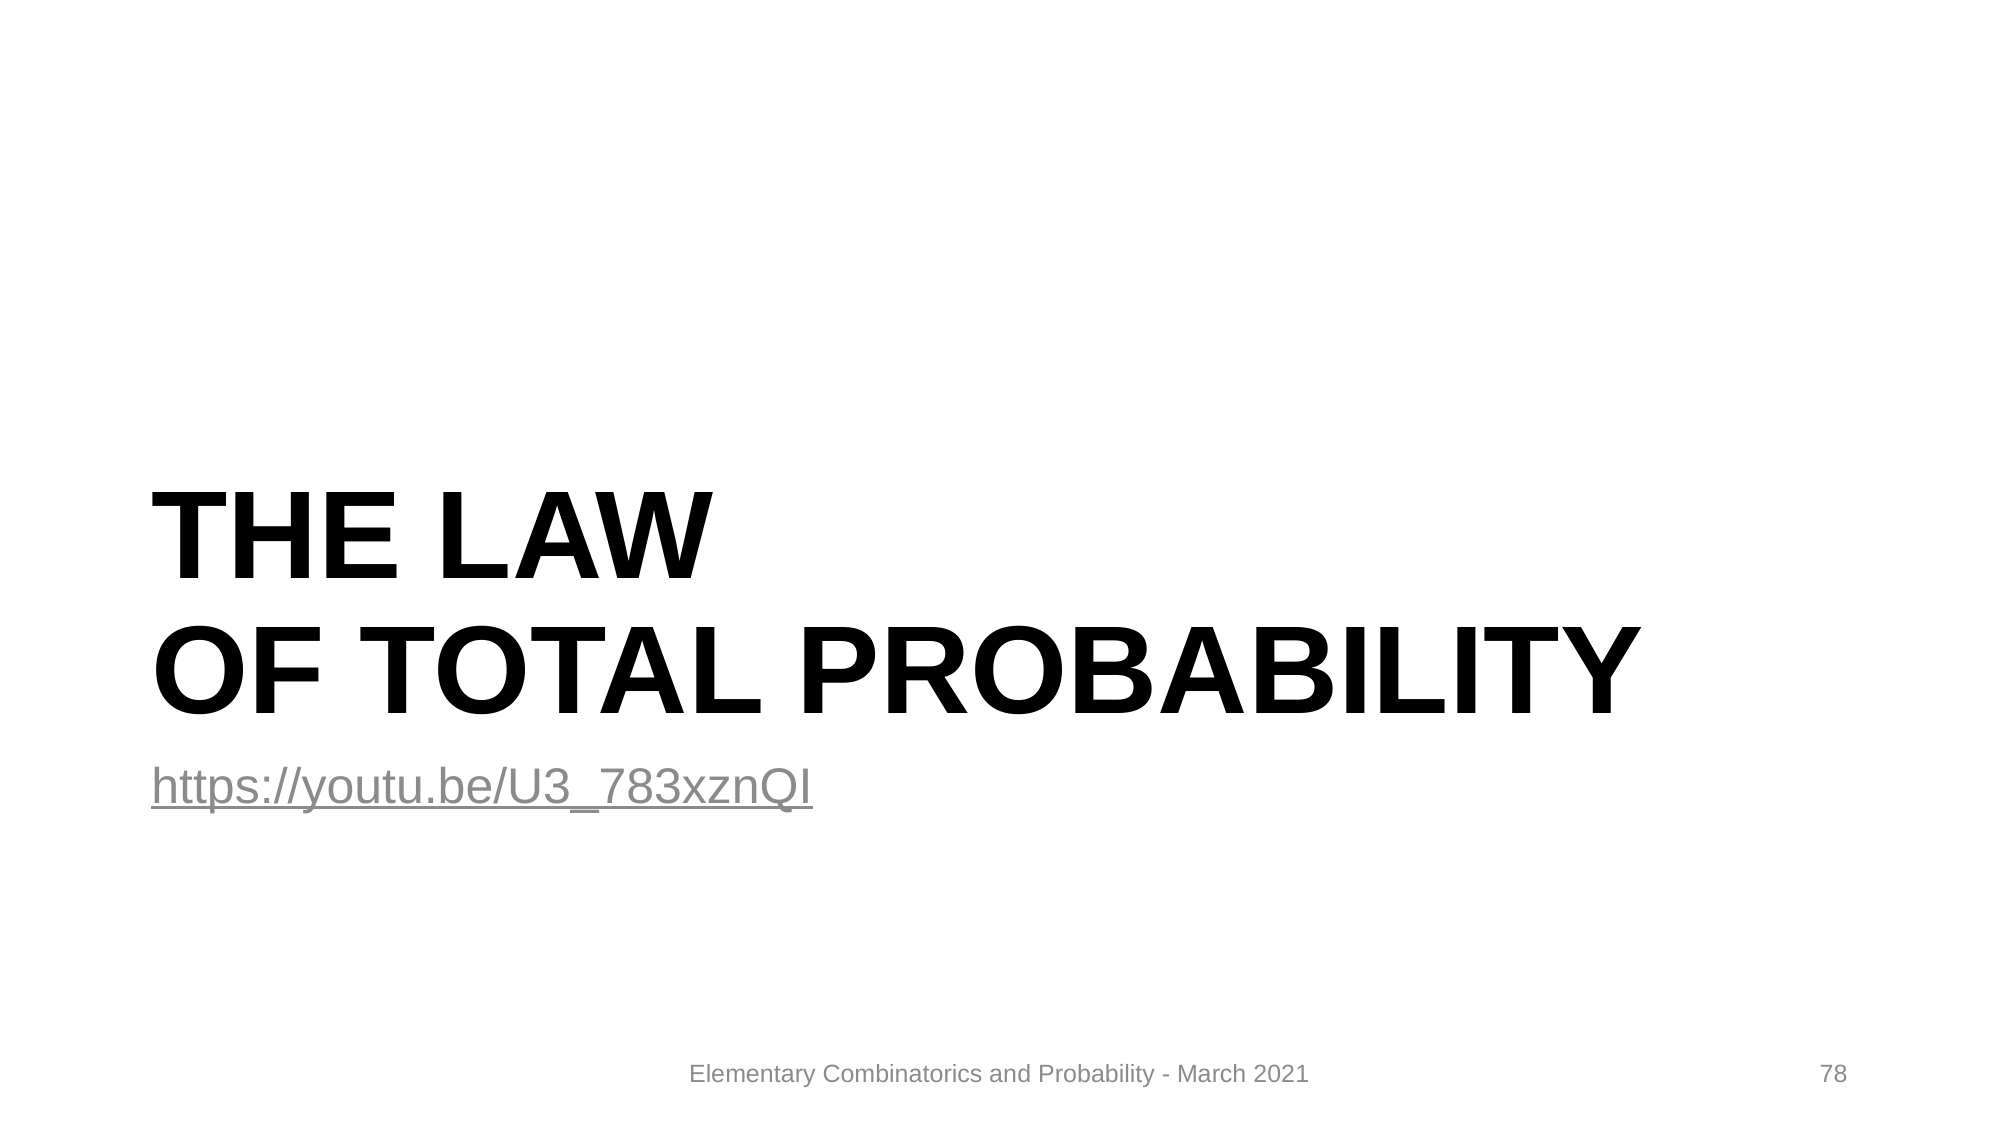

# The law of total probability
https://youtu.be/U3_783xznQI
Elementary Combinatorics and Probability - March 2021
78